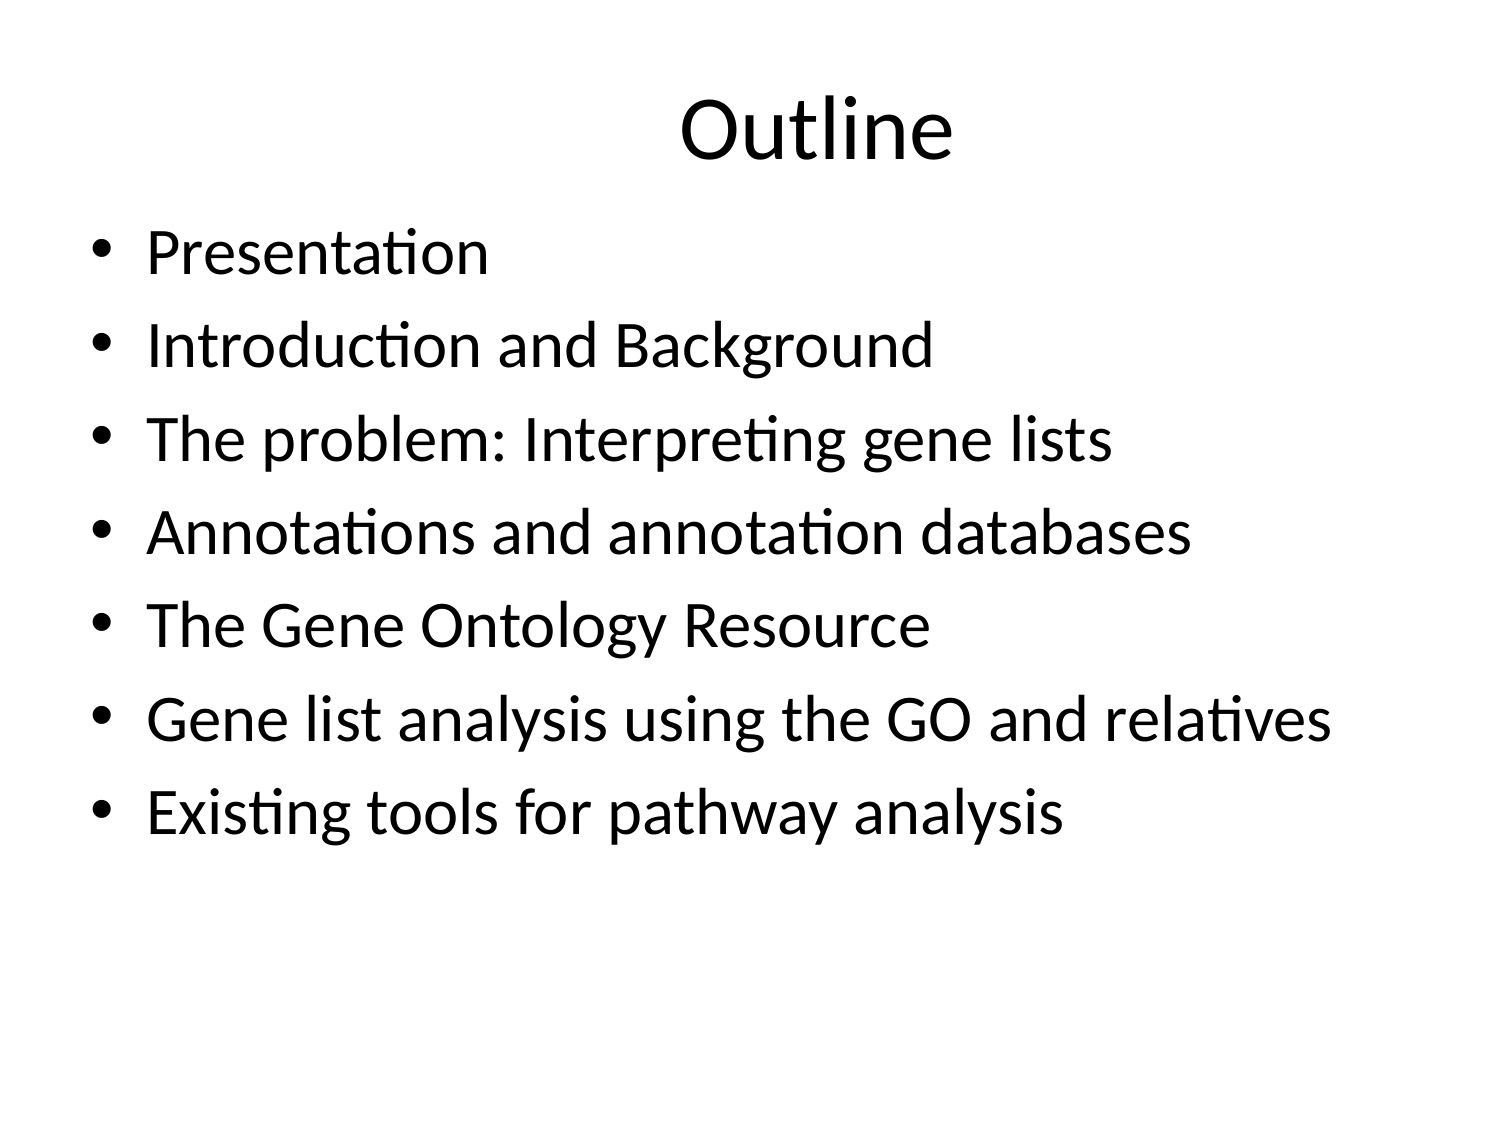

# Outline
Presentation
Introduction and Background
The problem: Interpreting gene lists
Annotations and annotation databases
The Gene Ontology Resource
Gene list analysis using the GO and relatives
Existing tools for pathway analysis